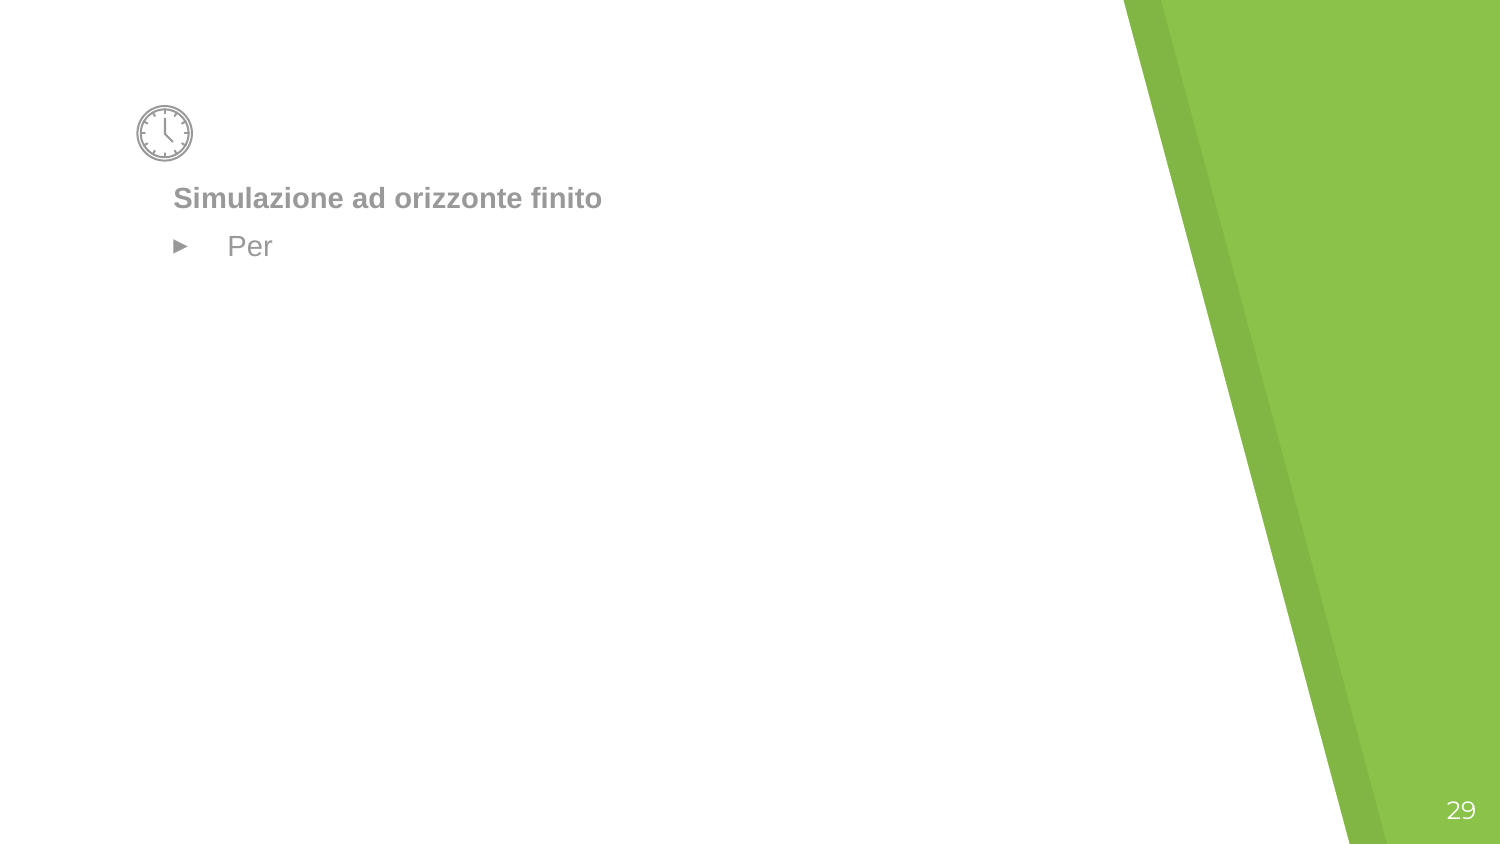

Simulazione ad orizzonte finito
Per

#
29